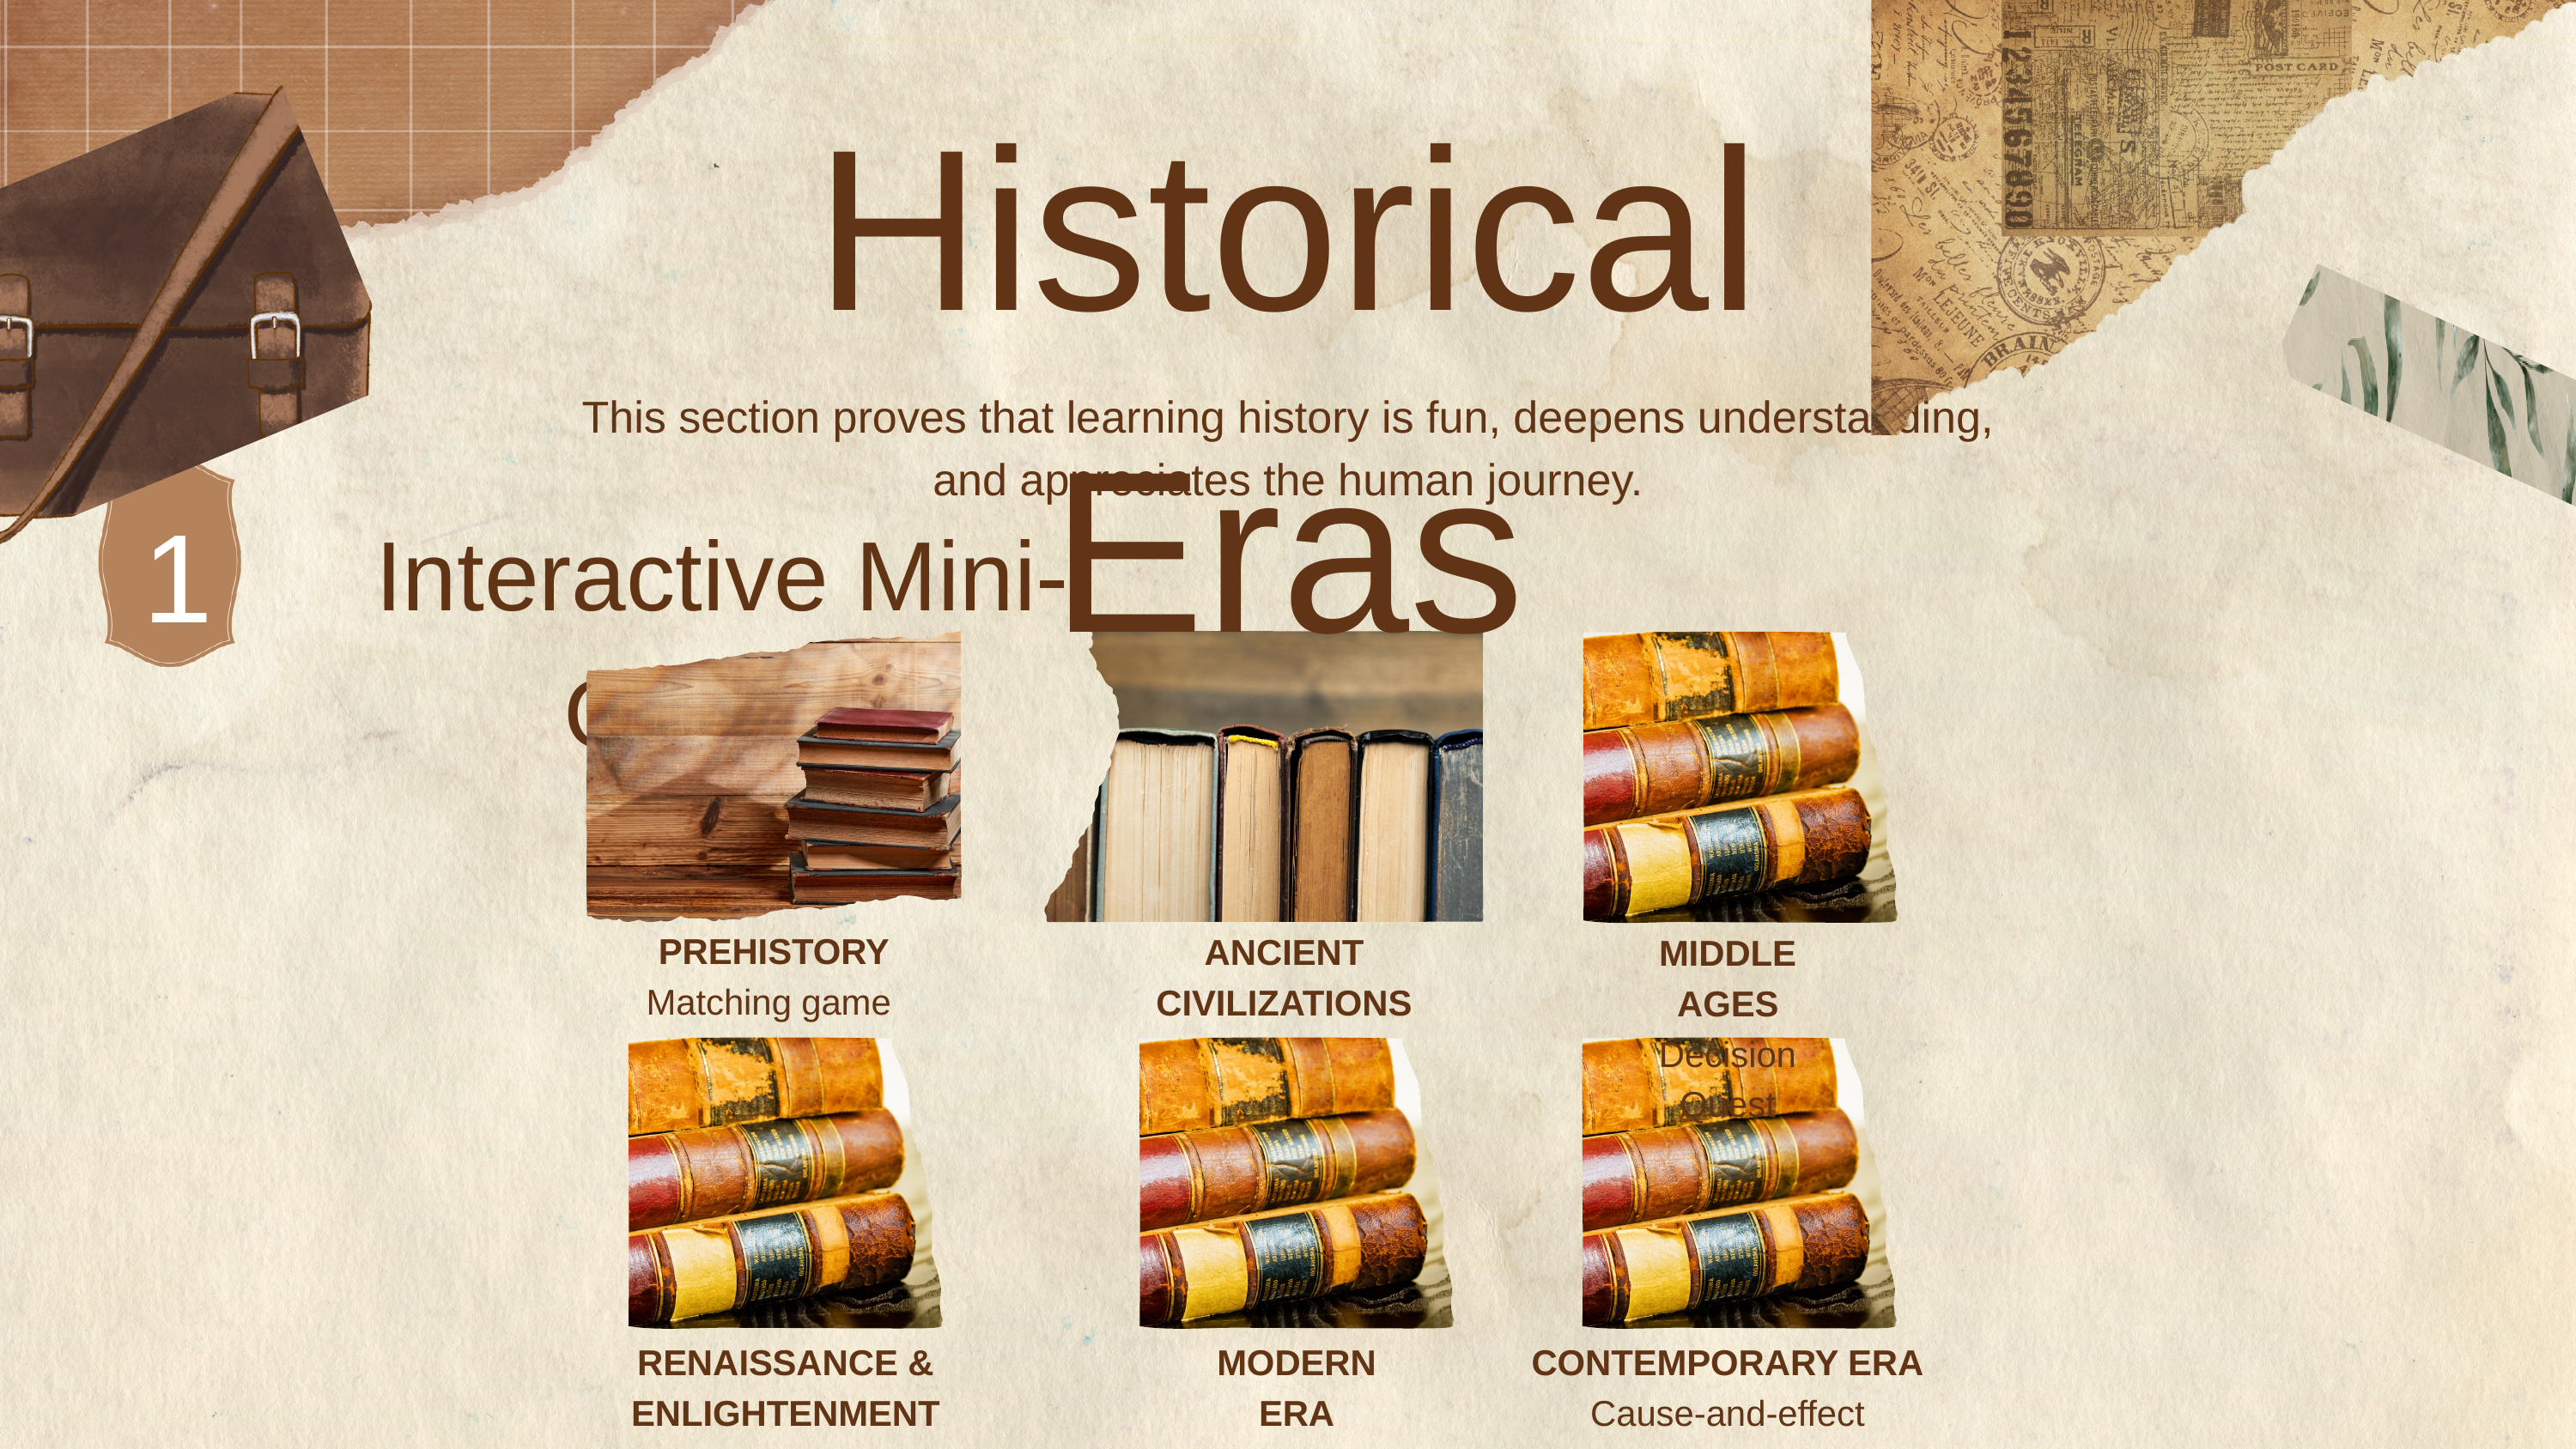

Historical Eras

This section proves that learning history is fun, deepens understanding, and appreciates the human journey.

1
Interactive Mini-Games

PREHISTORY
Matching game
ANCIENT CIVILIZATIONS
Puzzles
MIDDLE AGES
Decision Quest

RENAISSANCE & ENLIGHTENMENT
FIND the Pairs
MODERN ERA
Build Timeline
CONTEMPORARY ERA
Cause-and-effect challenges.